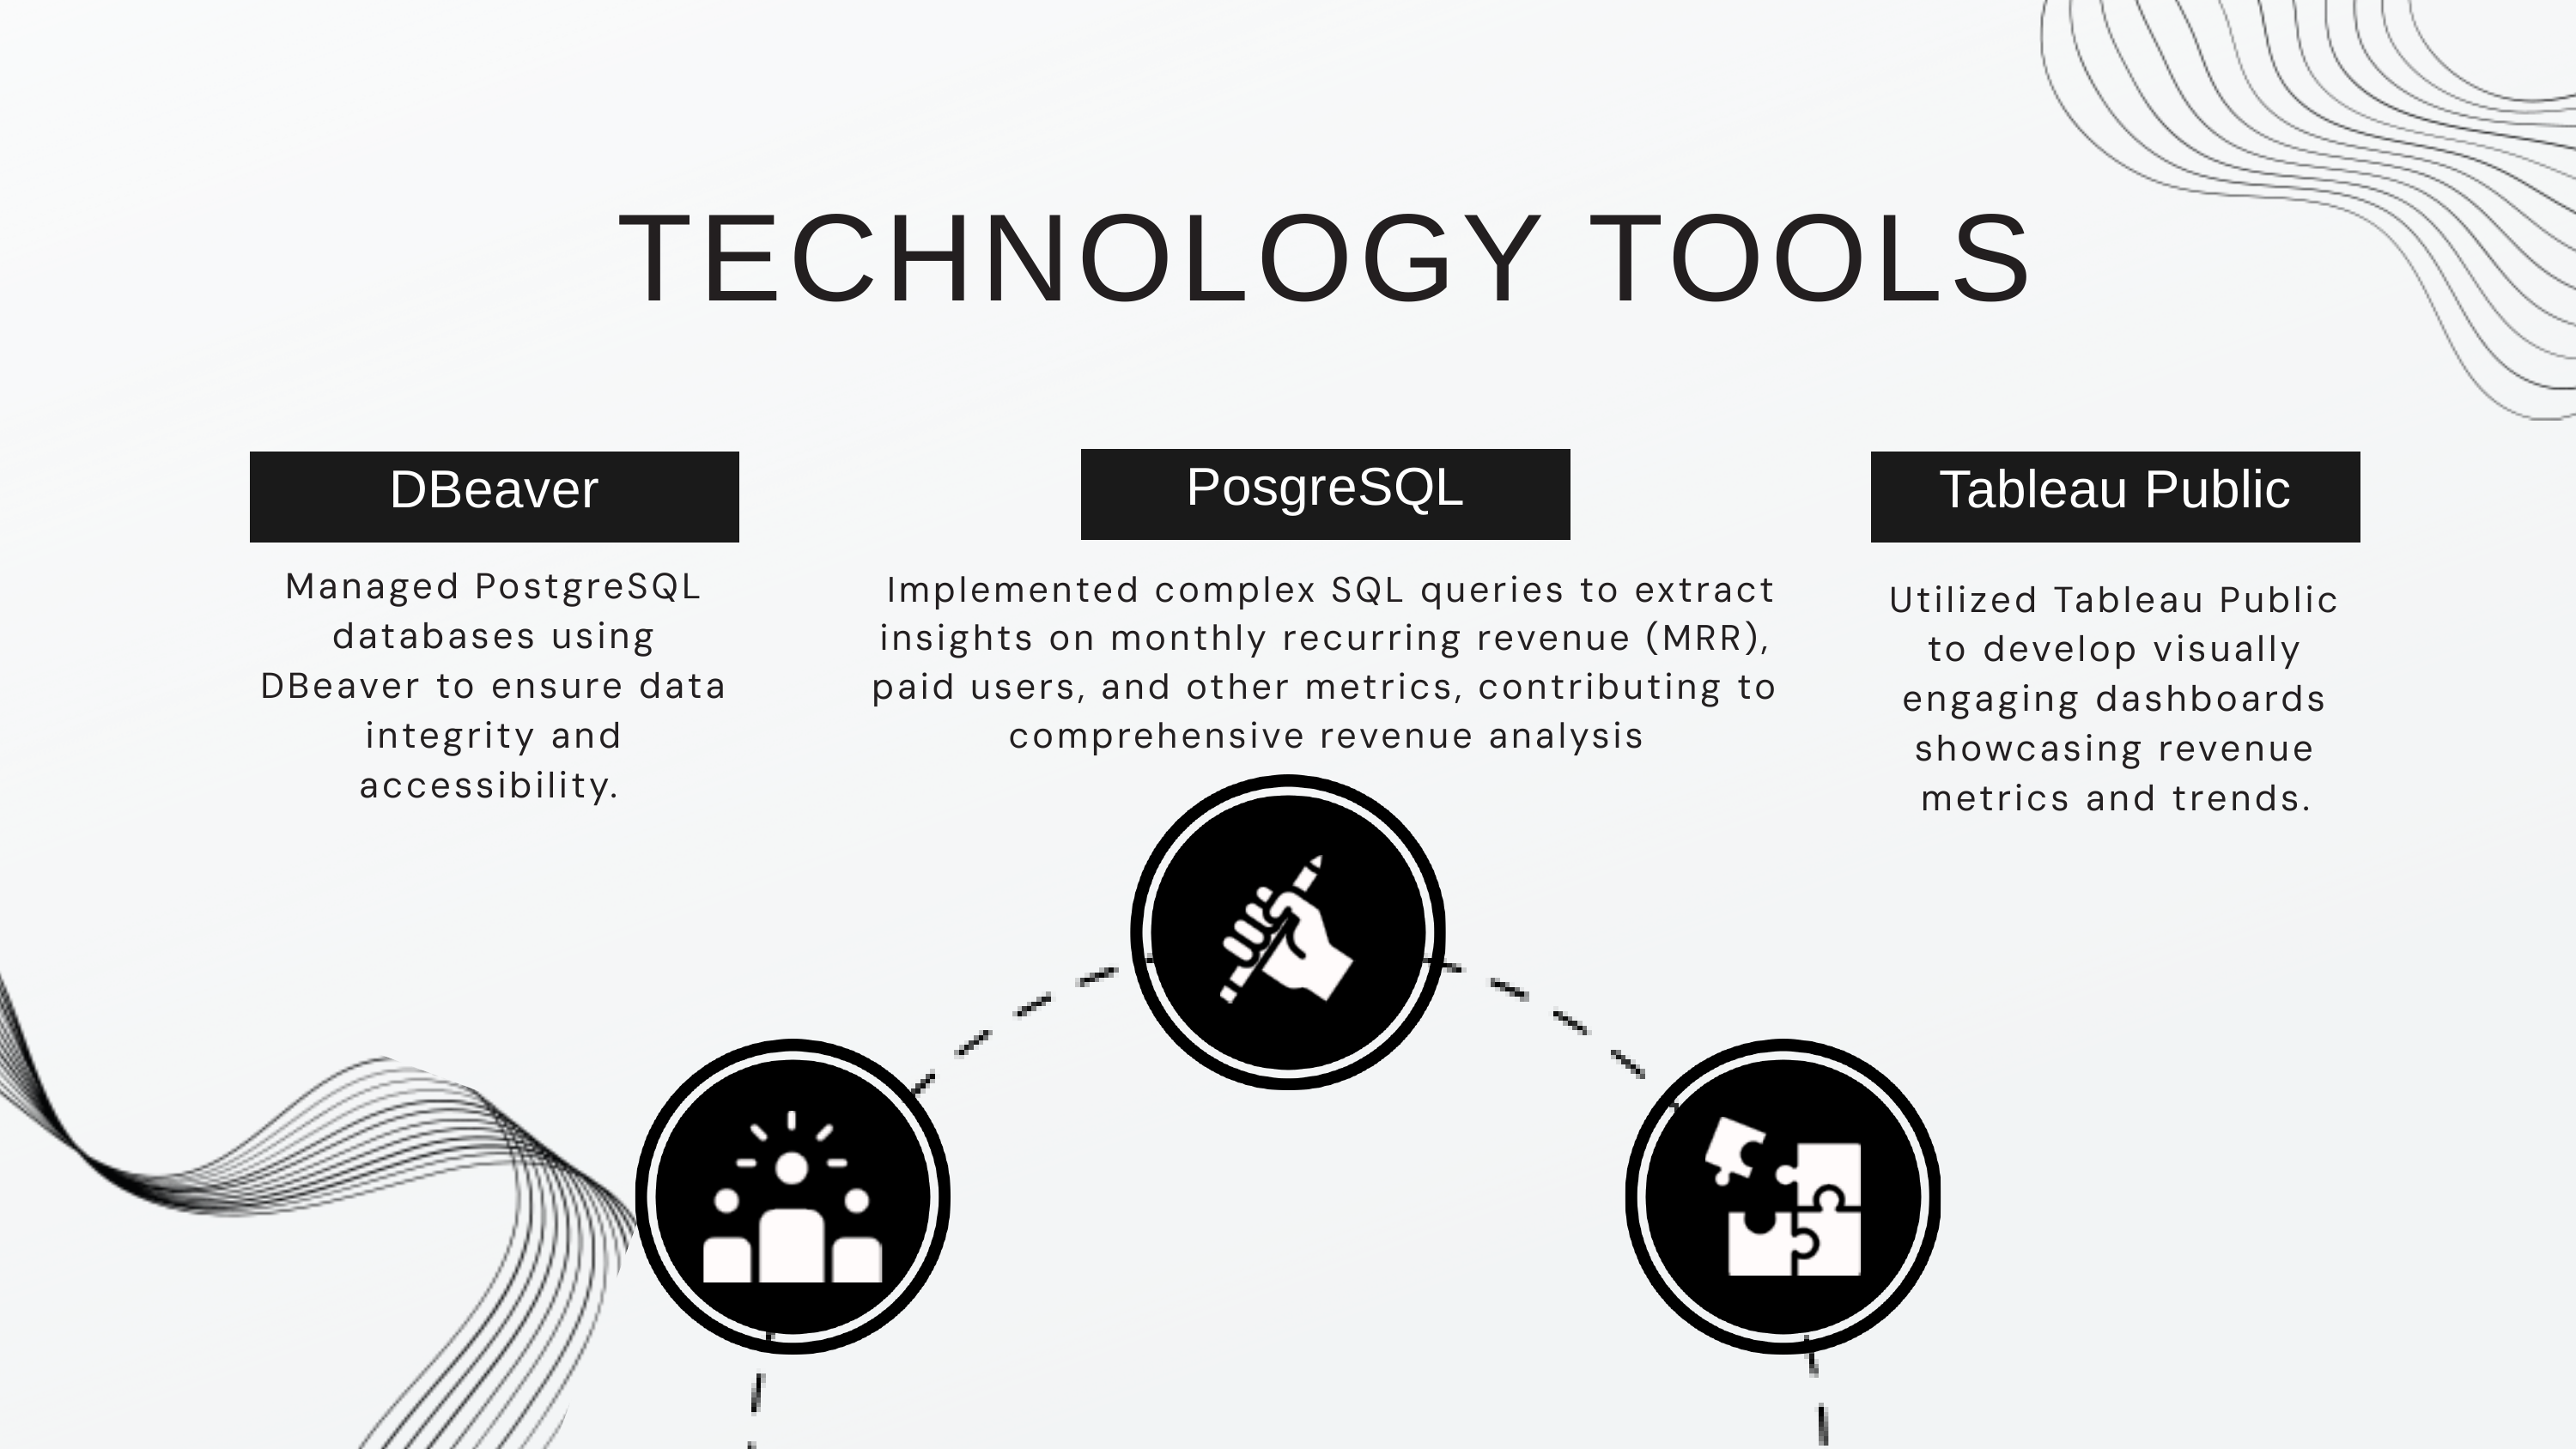

TECHNOLOGY TOOLS

PosgreSQL

DBeaver

Tableau Public
Managed PostgreSQL databases using DBeaver to ensure data integrity and accessibility.
 Implemented complex SQL queries to extract insights on monthly recurring revenue (MRR), paid users, and other metrics, contributing to comprehensive revenue analysis
Utilized Tableau Public to develop visually engaging dashboards showcasing revenue metrics and trends.